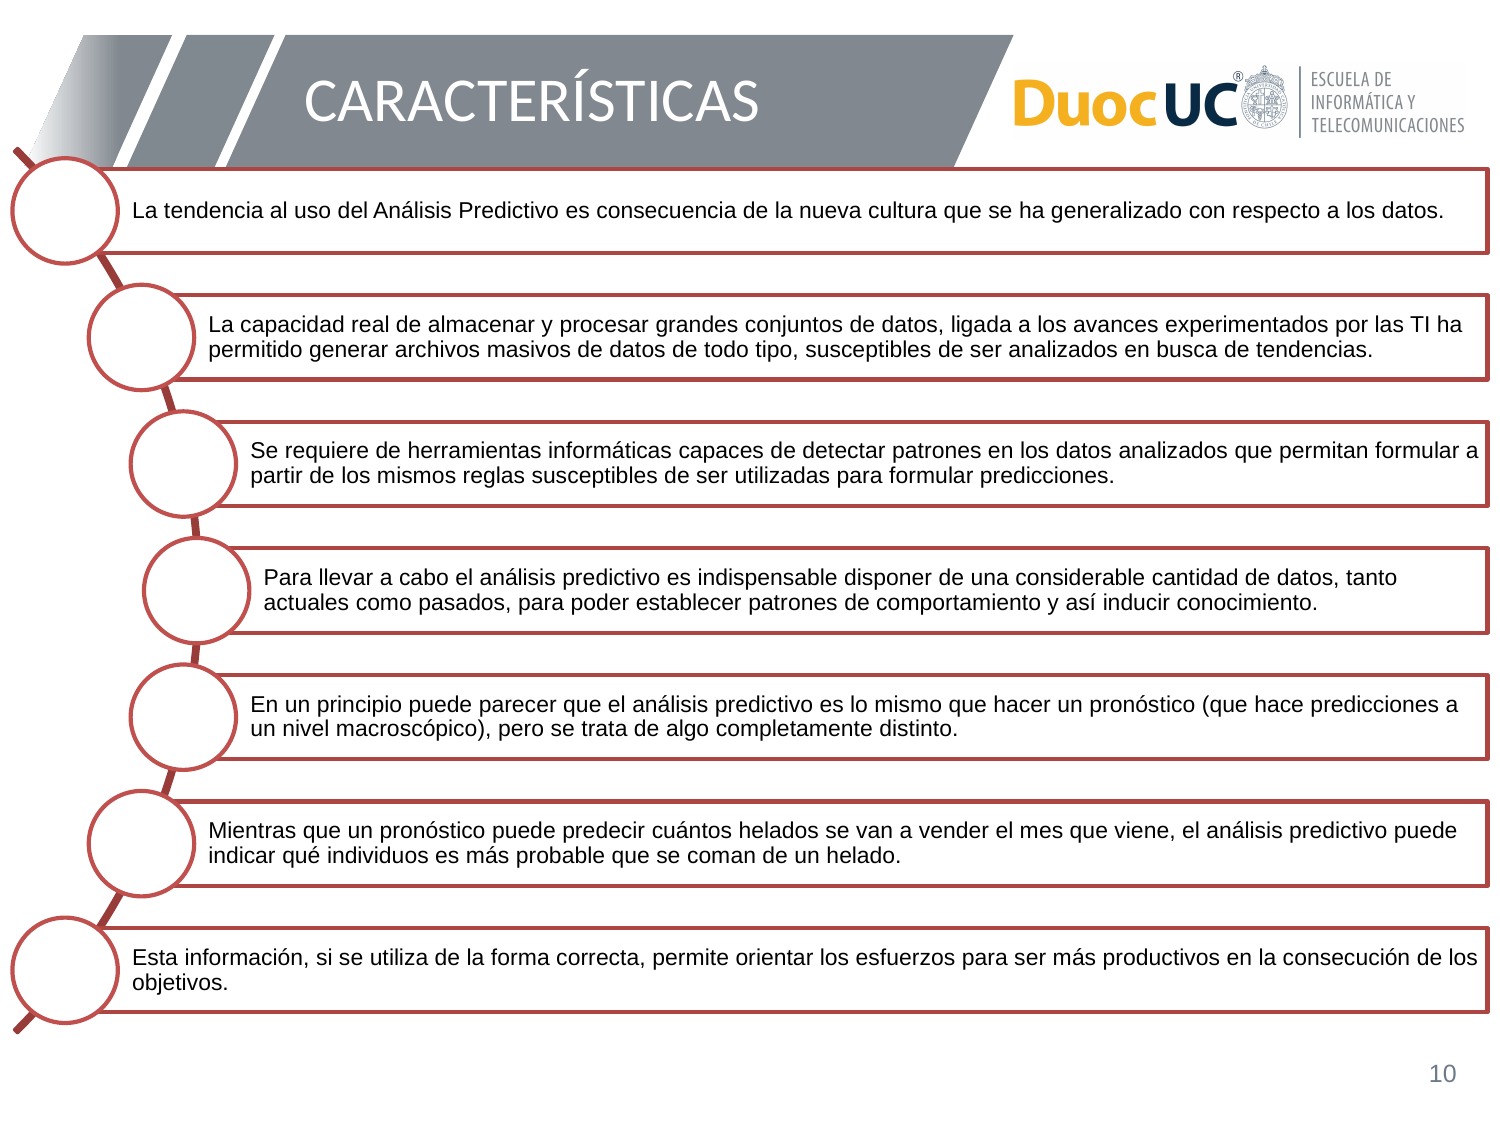

La tendencia al uso del Análisis Predictivo es consecuencia de la nueva cultura que se ha generalizado con respecto a los datos.

La capacidad real de almacenar y procesar grandes conjuntos de datos, ligada a los avances experimentados por las TI ha permitido generar archivos masivos de datos de todo tipo, susceptibles de ser analizados en busca de tendencias.

Se requiere de herramientas informáticas capaces de detectar patrones en los datos analizados que permitan formular a partir de los mismos reglas susceptibles de ser utilizadas para formular predicciones.

Para llevar a cabo el análisis predictivo es indispensable disponer de una considerable cantidad de datos, tanto actuales como pasados, para poder establecer patrones de comportamiento y así inducir conocimiento.

En un principio puede parecer que el análisis predictivo es lo mismo que hacer un pronóstico (que hace predicciones a un nivel macroscópico), pero se trata de algo completamente distinto.

Mientras que un pronóstico puede predecir cuántos helados se van a vender el mes que viene, el análisis predictivo puede indicar qué individuos es más probable que se coman de un helado.

Esta información, si se utiliza de la forma correcta, permite orientar los esfuerzos para ser más productivos en la consecución de los objetivos.
# CARACTERÍSTICAS